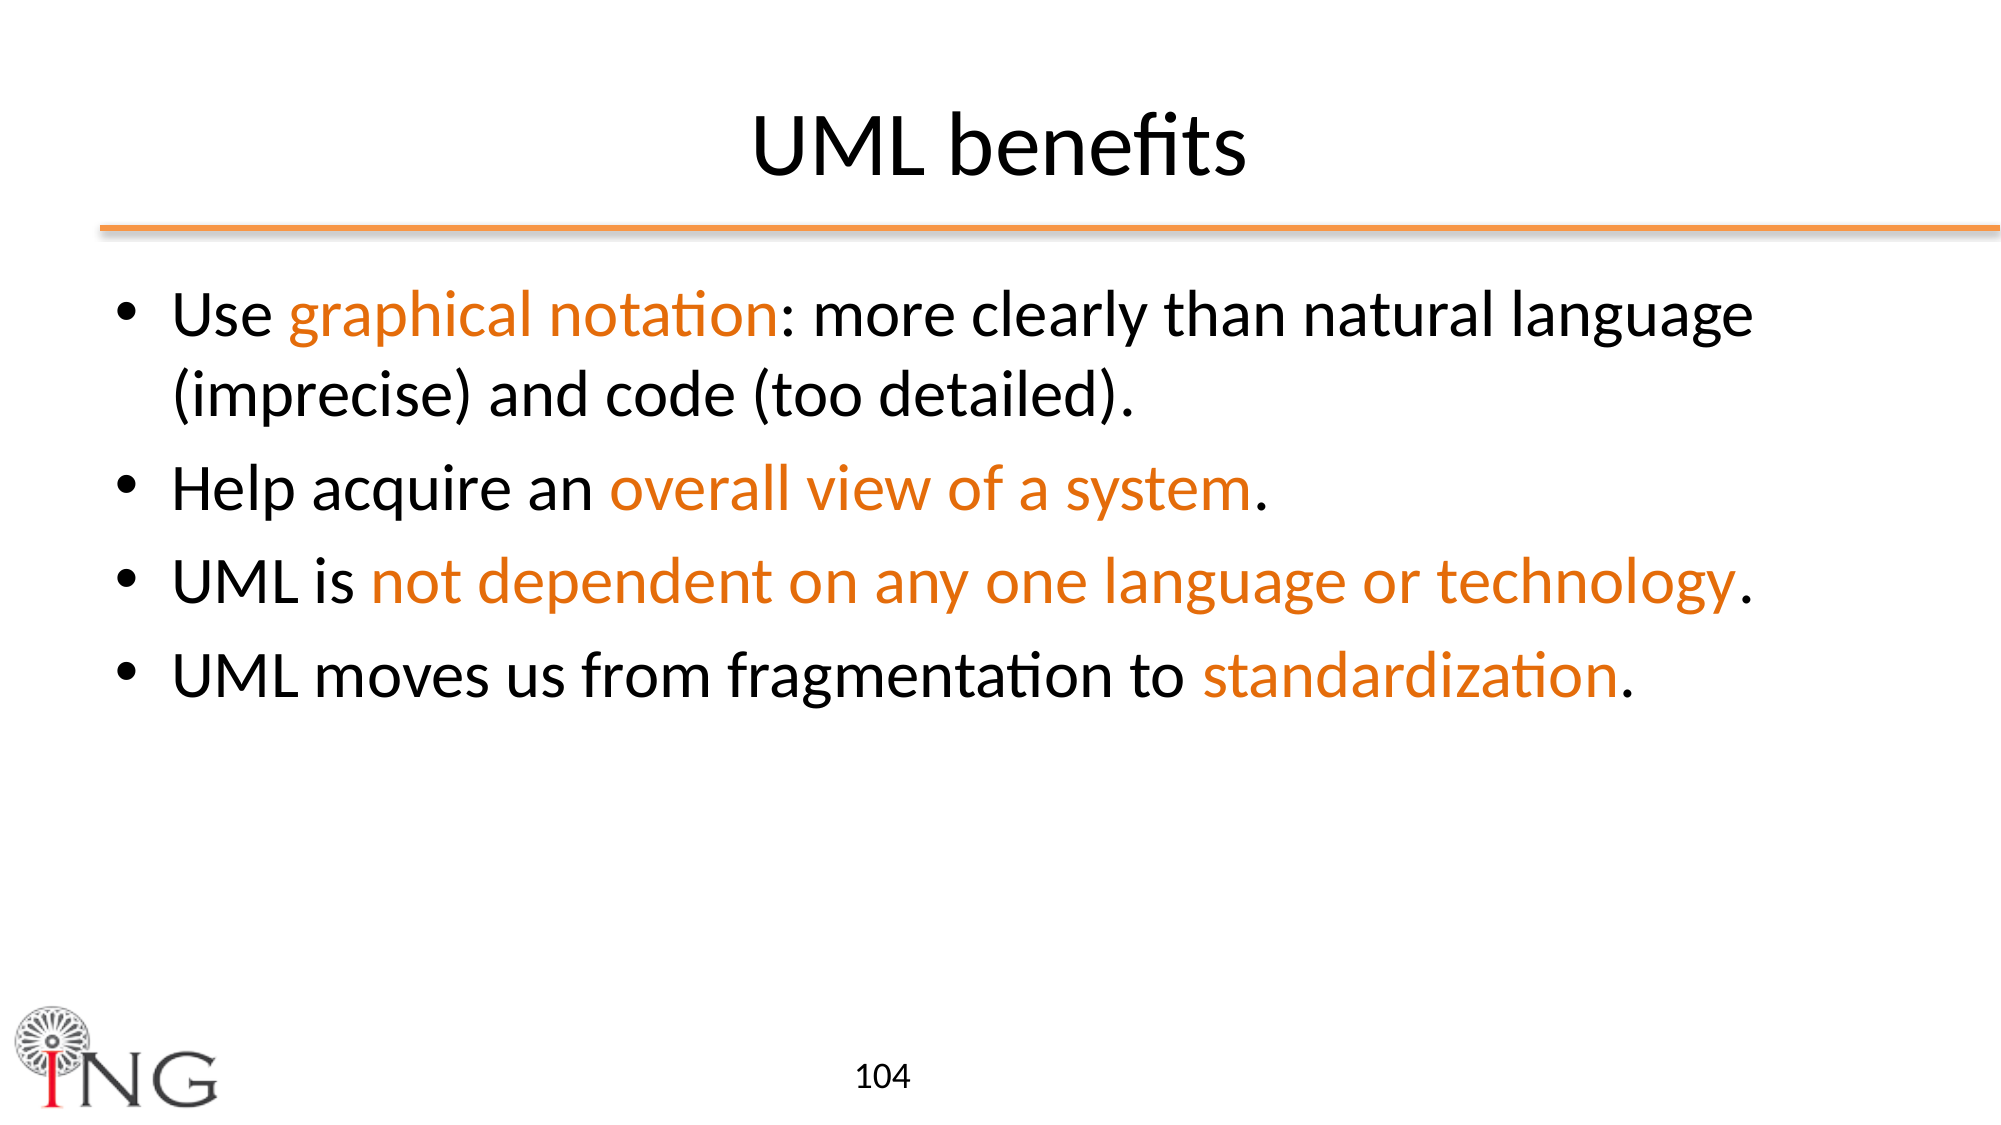

# UML benefits
Use graphical notation: more clearly than natural language (imprecise) and code (too detailed).
Help acquire an overall view of a system.
UML is not dependent on any one language or technology.
UML moves us from fragmentation to standardization.

104